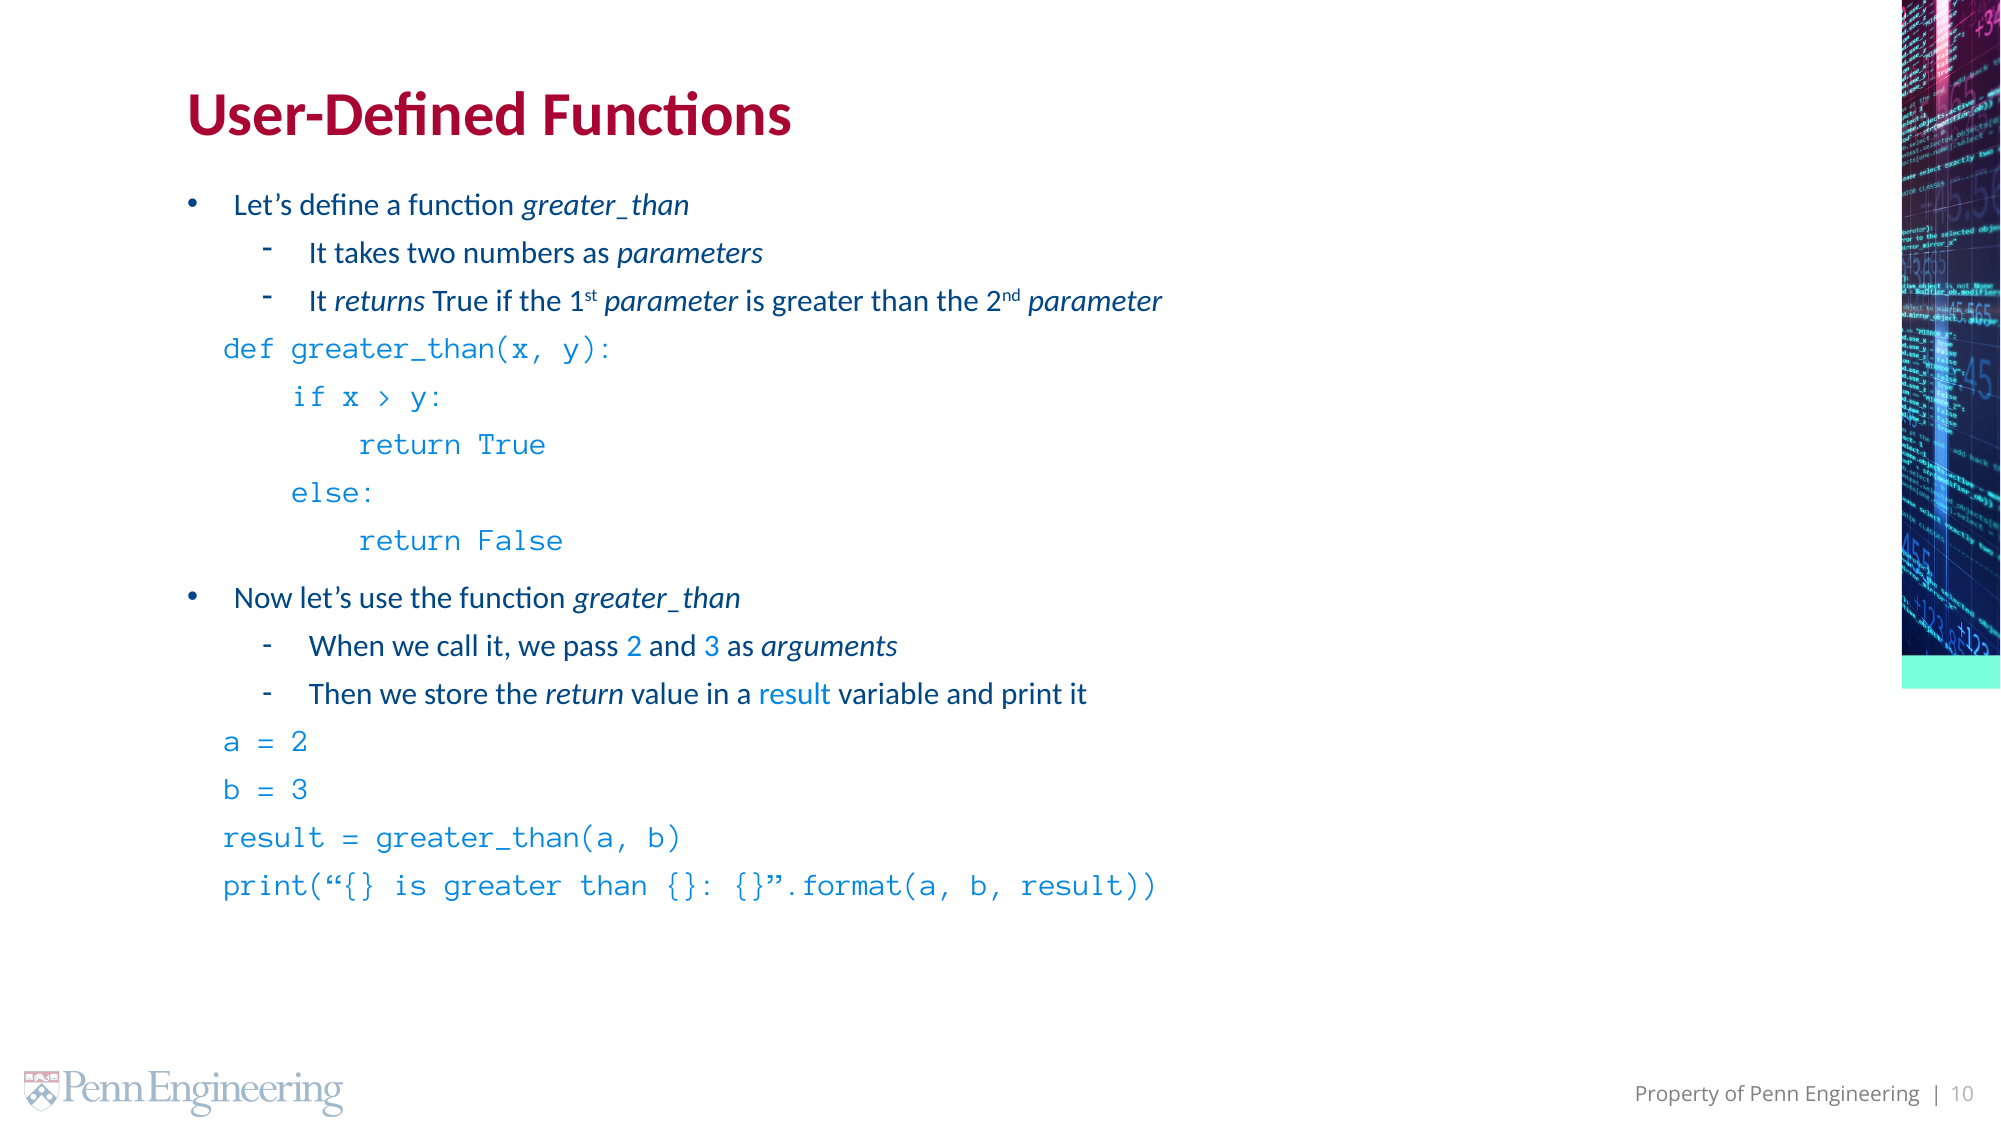

# User-Defined Functions
Let’s define a function greater_than
It takes two numbers as parameters
It returns True if the 1st parameter is greater than the 2nd parameter
def greater_than(x, y):
    if x > y:
        return True
    else:
        return False
Now let’s use the function greater_than
When we call it, we pass 2 and 3 as arguments
Then we store the return value in a result variable and print it
a = 2
b = 3
result = greater_than(a, b)
print(“{} is greater than {}: {}”.format(a, b, result))

10